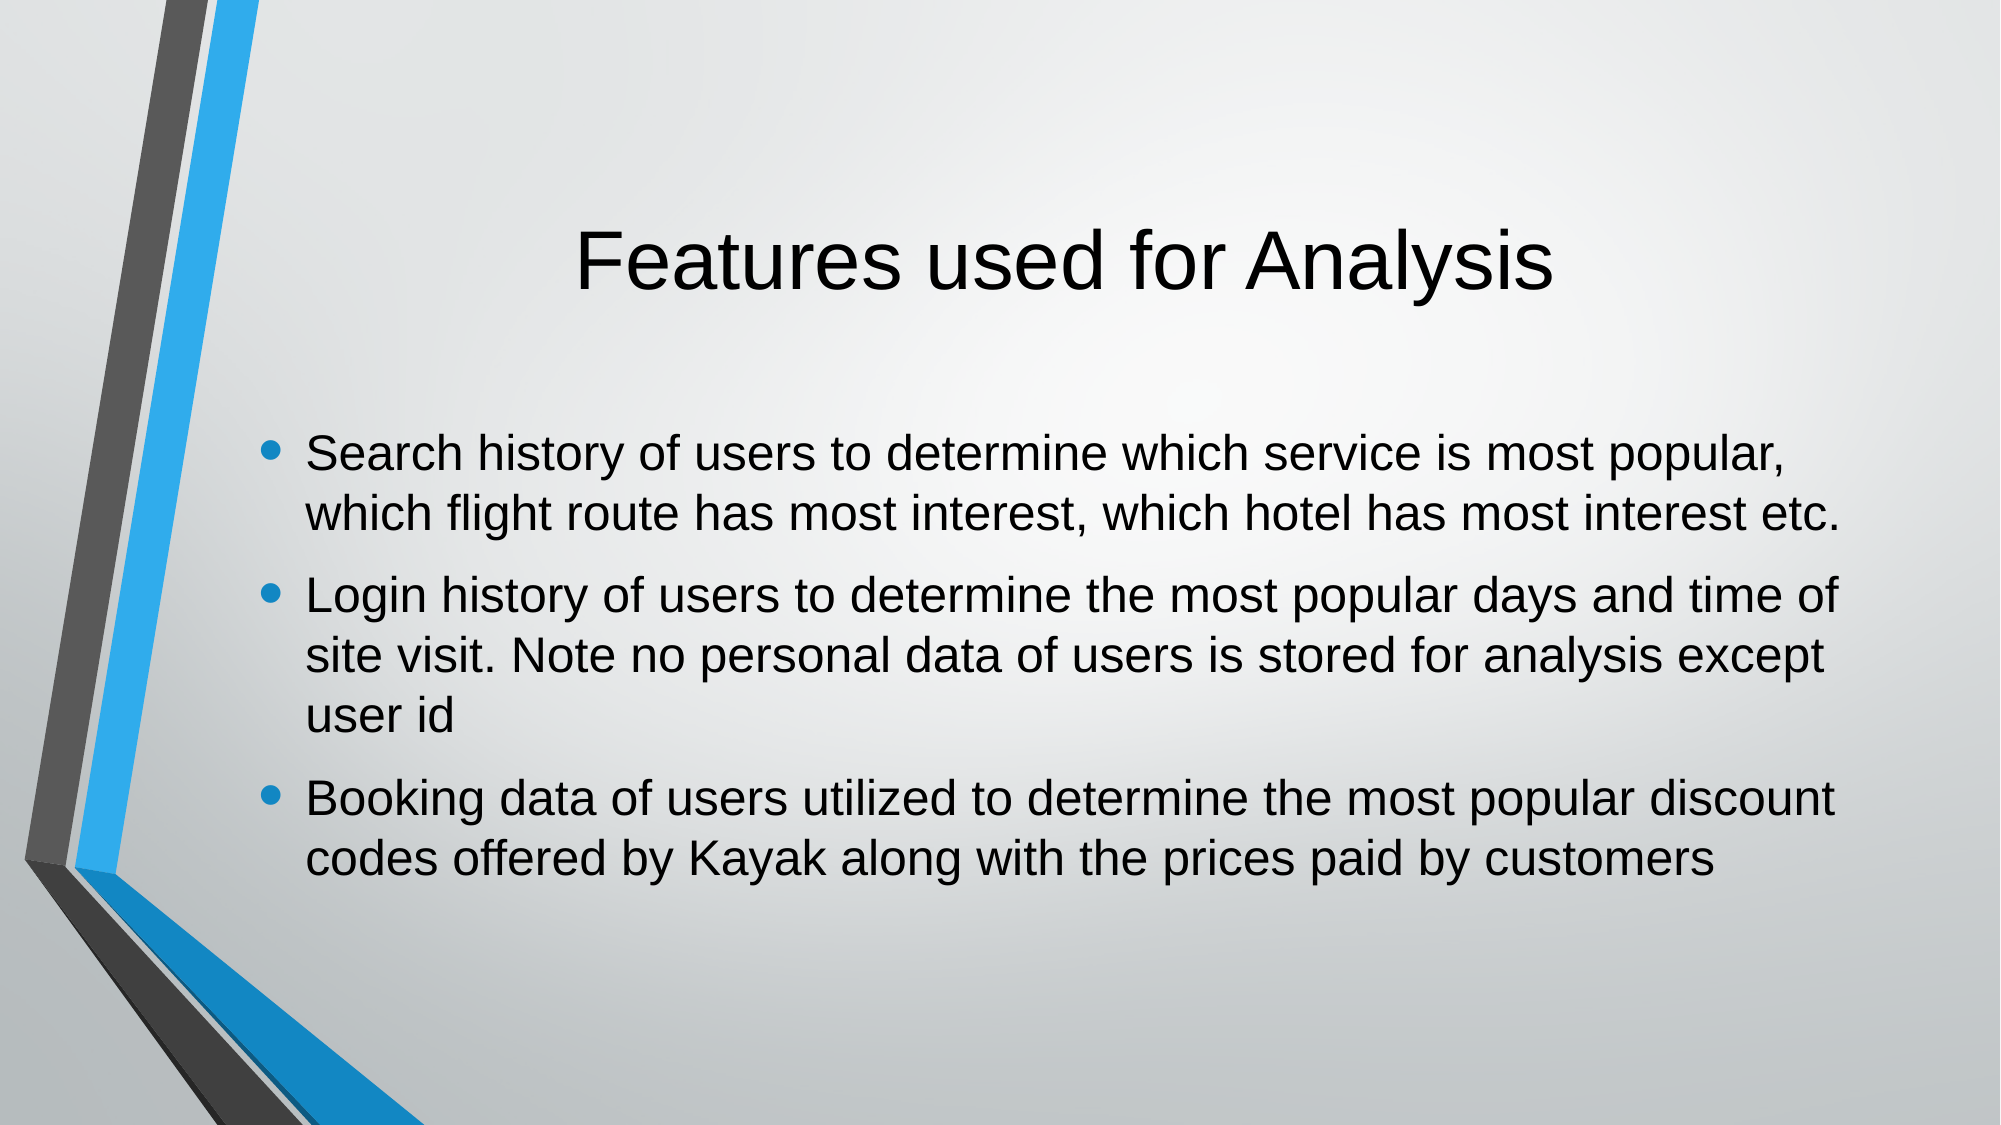

# Features used for Analysis
Search history of users to determine which service is most popular, which flight route has most interest, which hotel has most interest etc.
Login history of users to determine the most popular days and time of site visit. Note no personal data of users is stored for analysis except user id
Booking data of users utilized to determine the most popular discount codes offered by Kayak along with the prices paid by customers